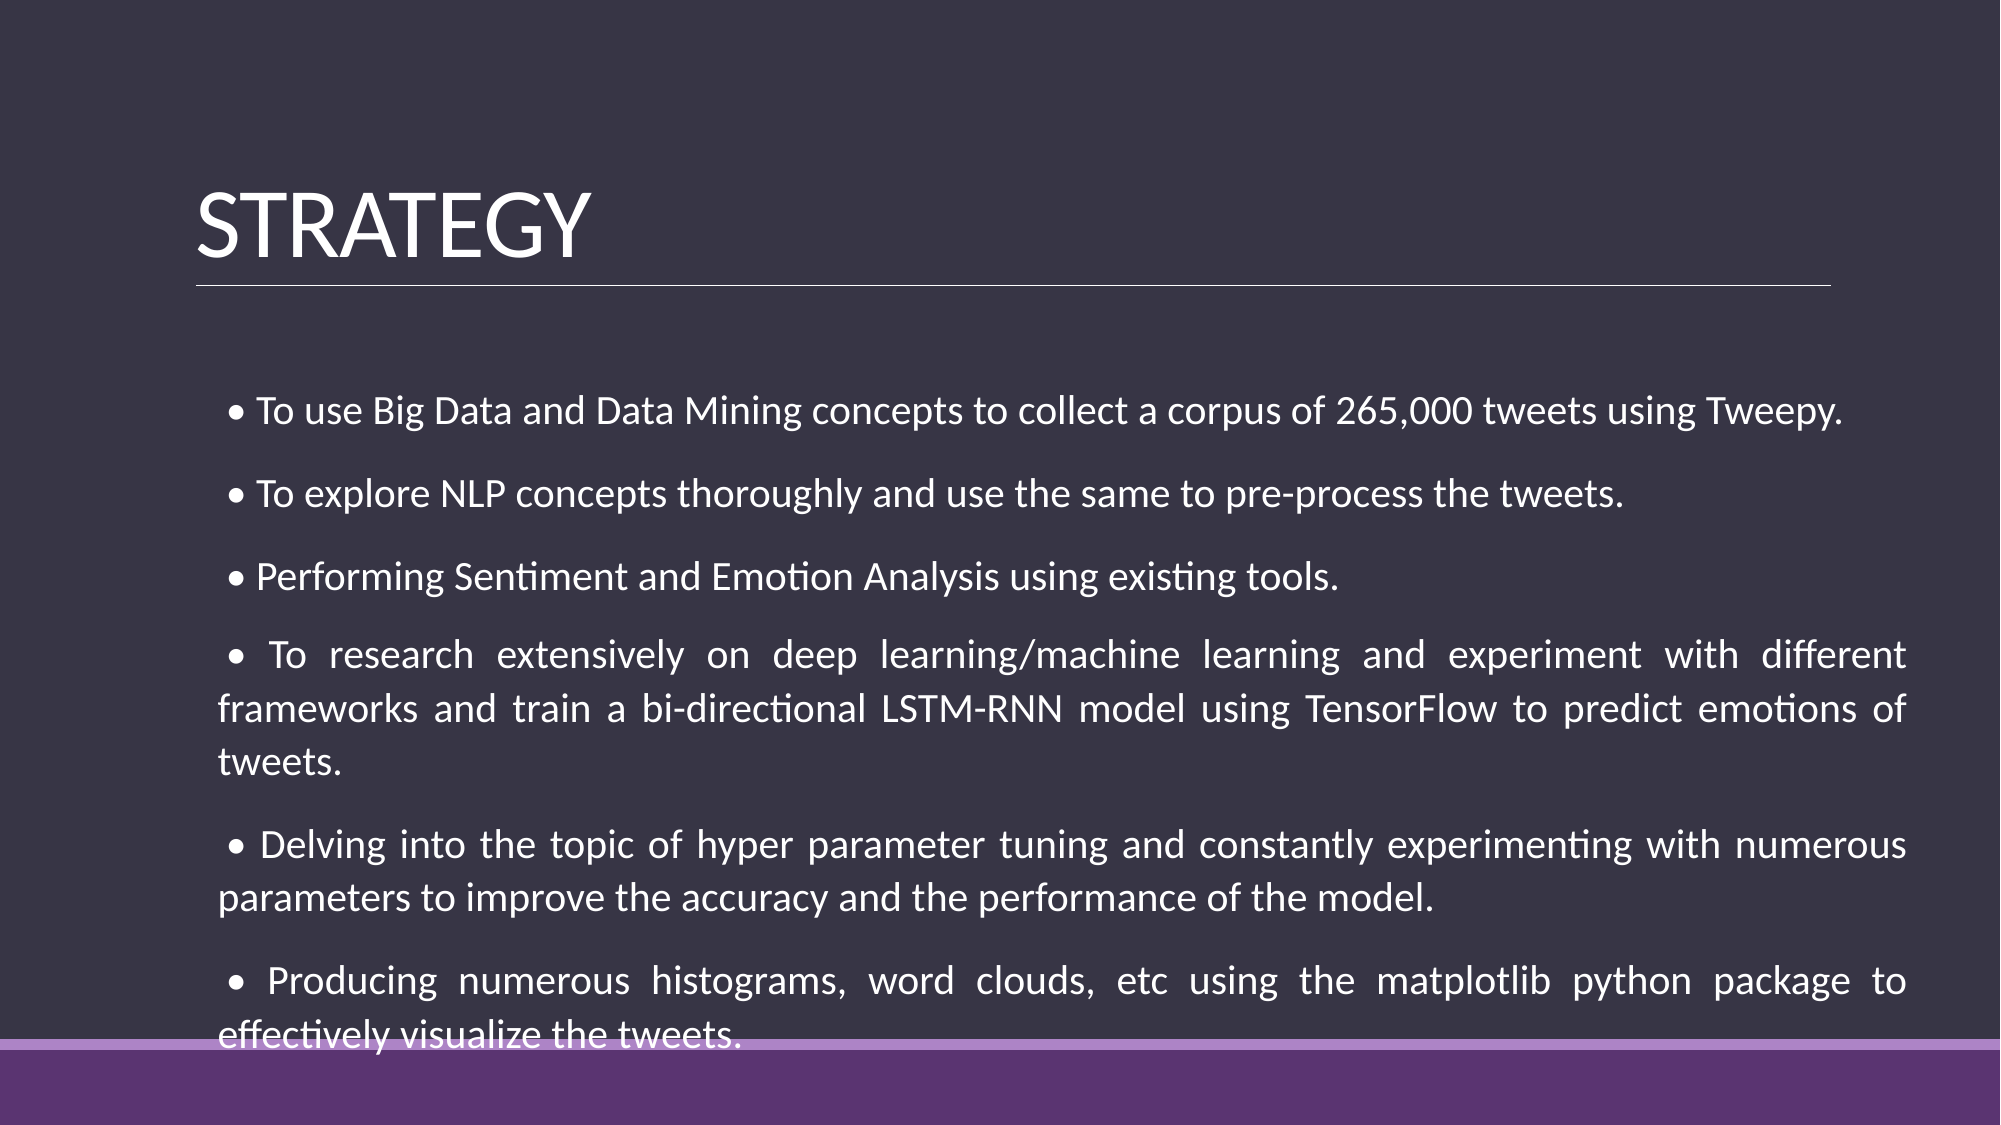

# STRATEGY

• To use Big Data and Data Mining concepts to collect a corpus of 265,000 tweets using Tweepy.
• To explore NLP concepts thoroughly and use the same to pre-process the tweets.
• Performing Sentiment and Emotion Analysis using existing tools.
• To research extensively on deep learning/machine learning and experiment with different frameworks and train a bi-directional LSTM-RNN model using TensorFlow to predict emotions of tweets.
• Delving into the topic of hyper parameter tuning and constantly experimenting with numerous parameters to improve the accuracy and the performance of the model.
• Producing numerous histograms, word clouds, etc using the matplotlib python package to effectively visualize the tweets.